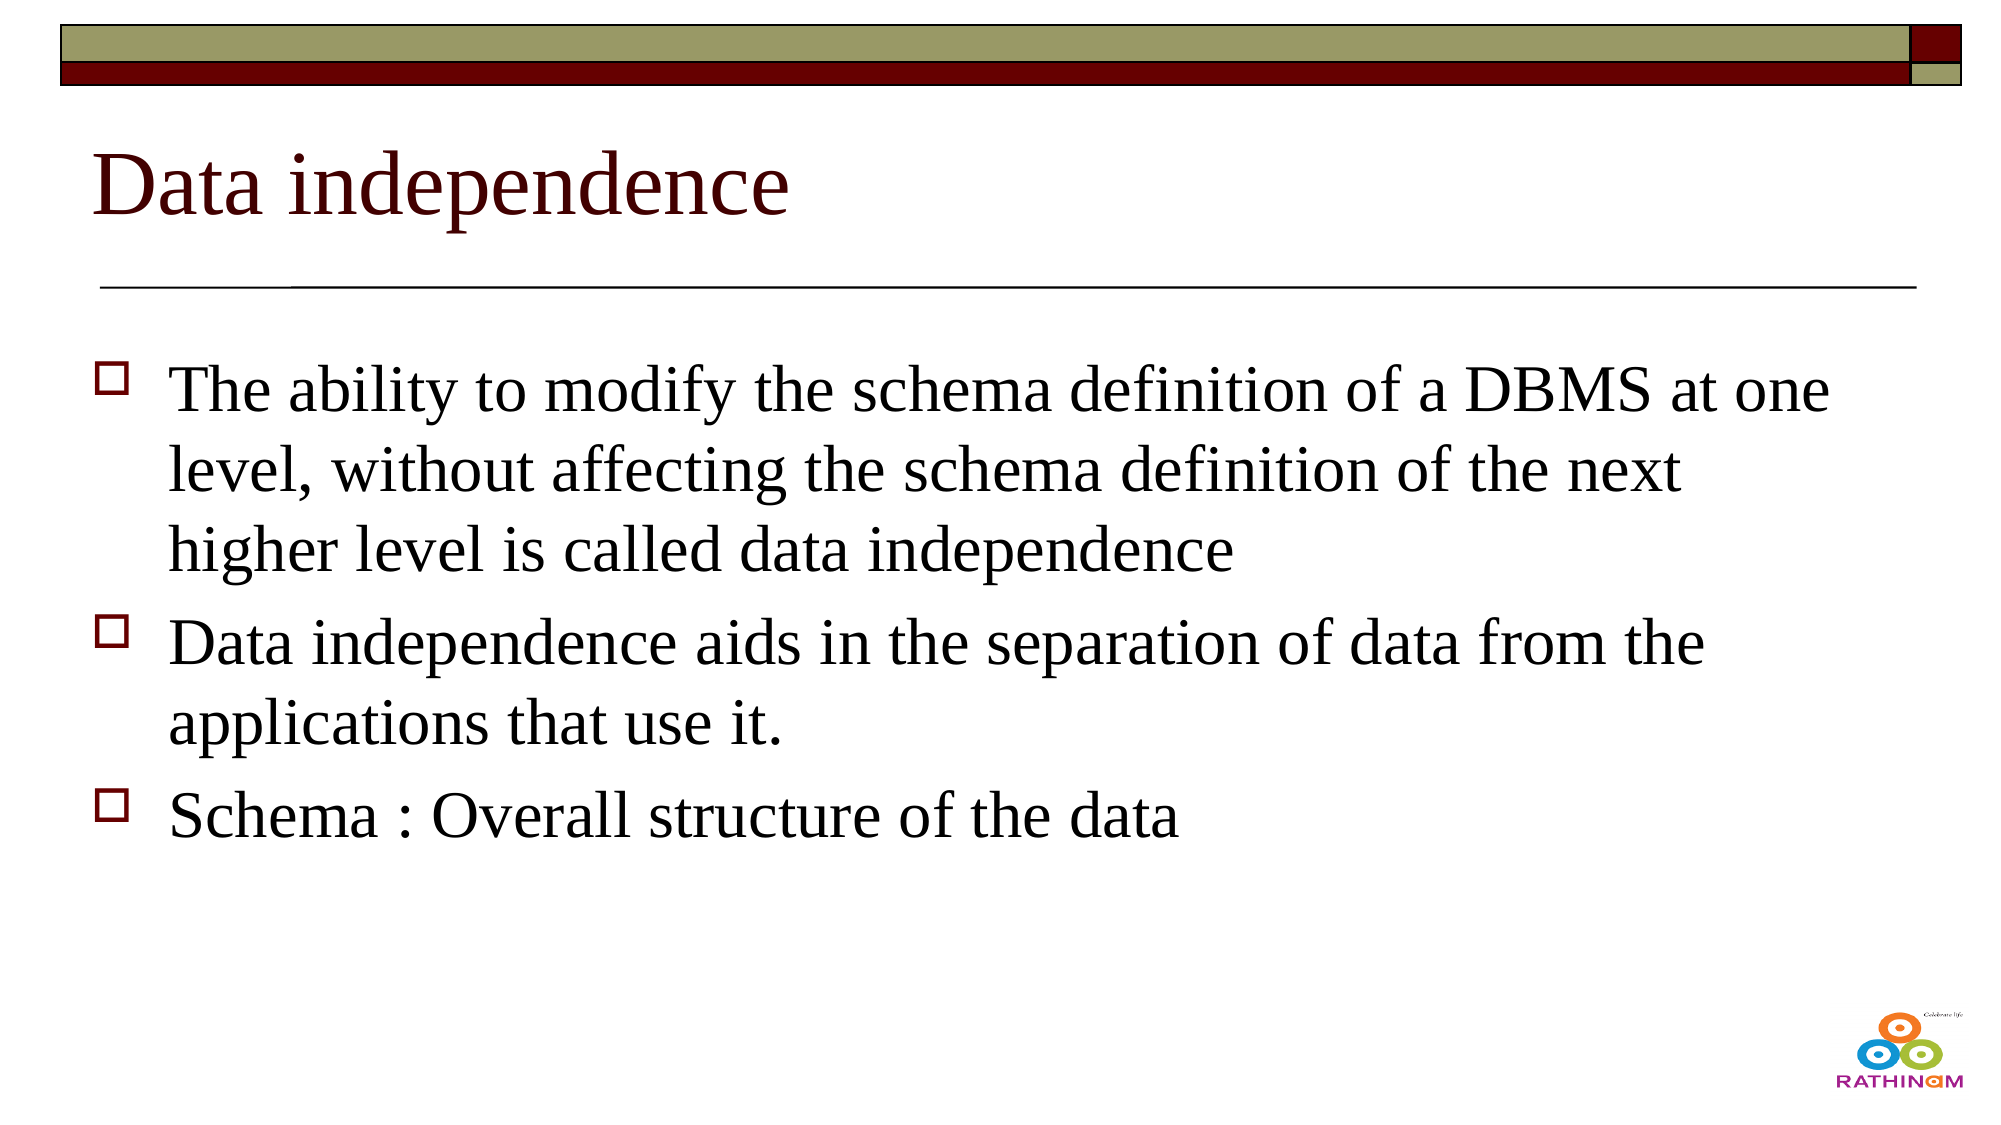

# Data independence
The ability to modify the schema definition of a DBMS at one level, without affecting the schema definition of the next higher level is called data independence
Data independence aids in the separation of data from the applications that use it.
Schema : Overall structure of the data